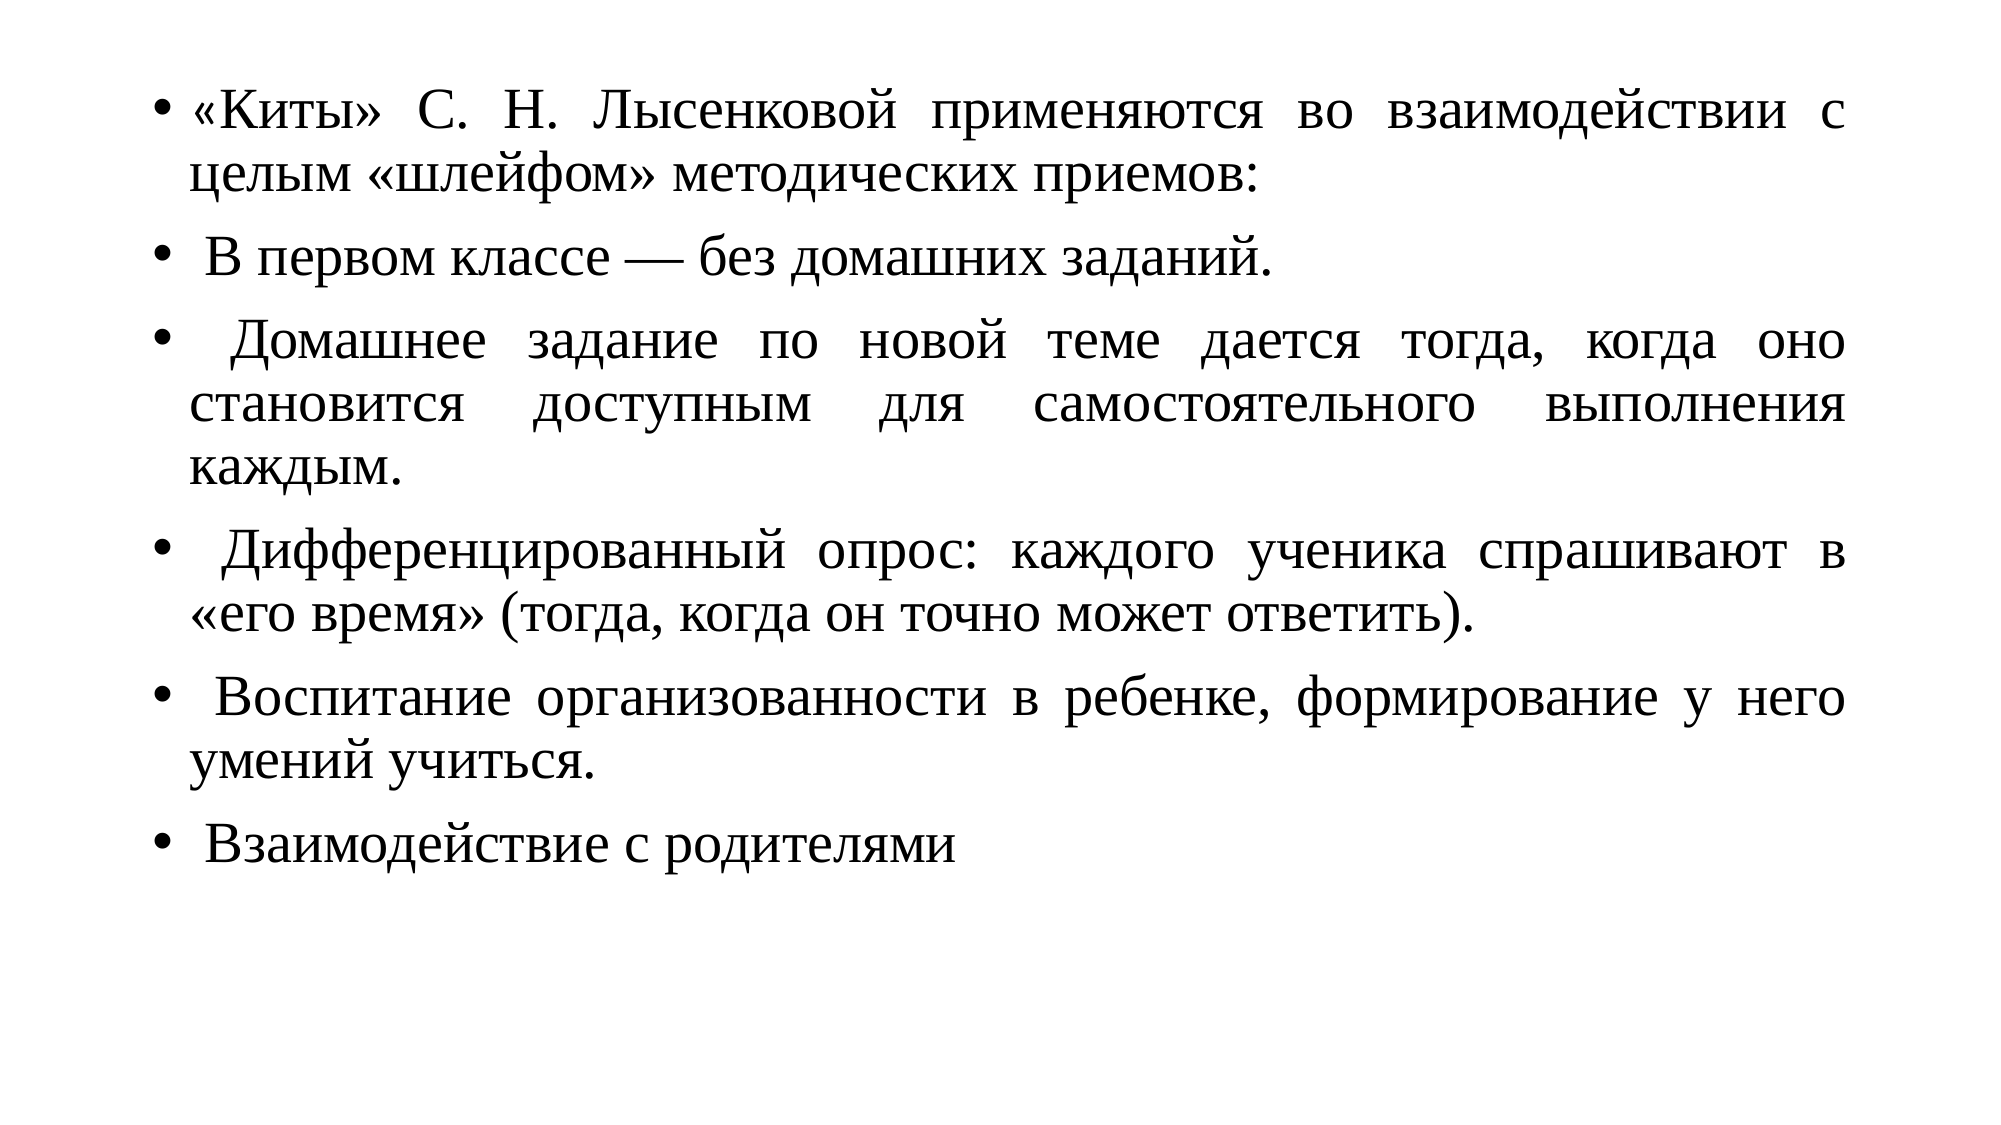

«Киты» С. Н. Лысенковой применяются во взаимодействии с целым «шлейфом» методических приемов:
 В первом классе — без домашних заданий.
 Домашнее задание по новой теме дается тогда, когда оно становится доступным для самостоятельного выполнения каждым.
 Дифференцированный опрос: каждого ученика спрашивают в «его время» (тогда, когда он точно может ответить).
 Воспитание организованности в ребенке, формирование у него умений учиться.
 Взаимодействие с родителями